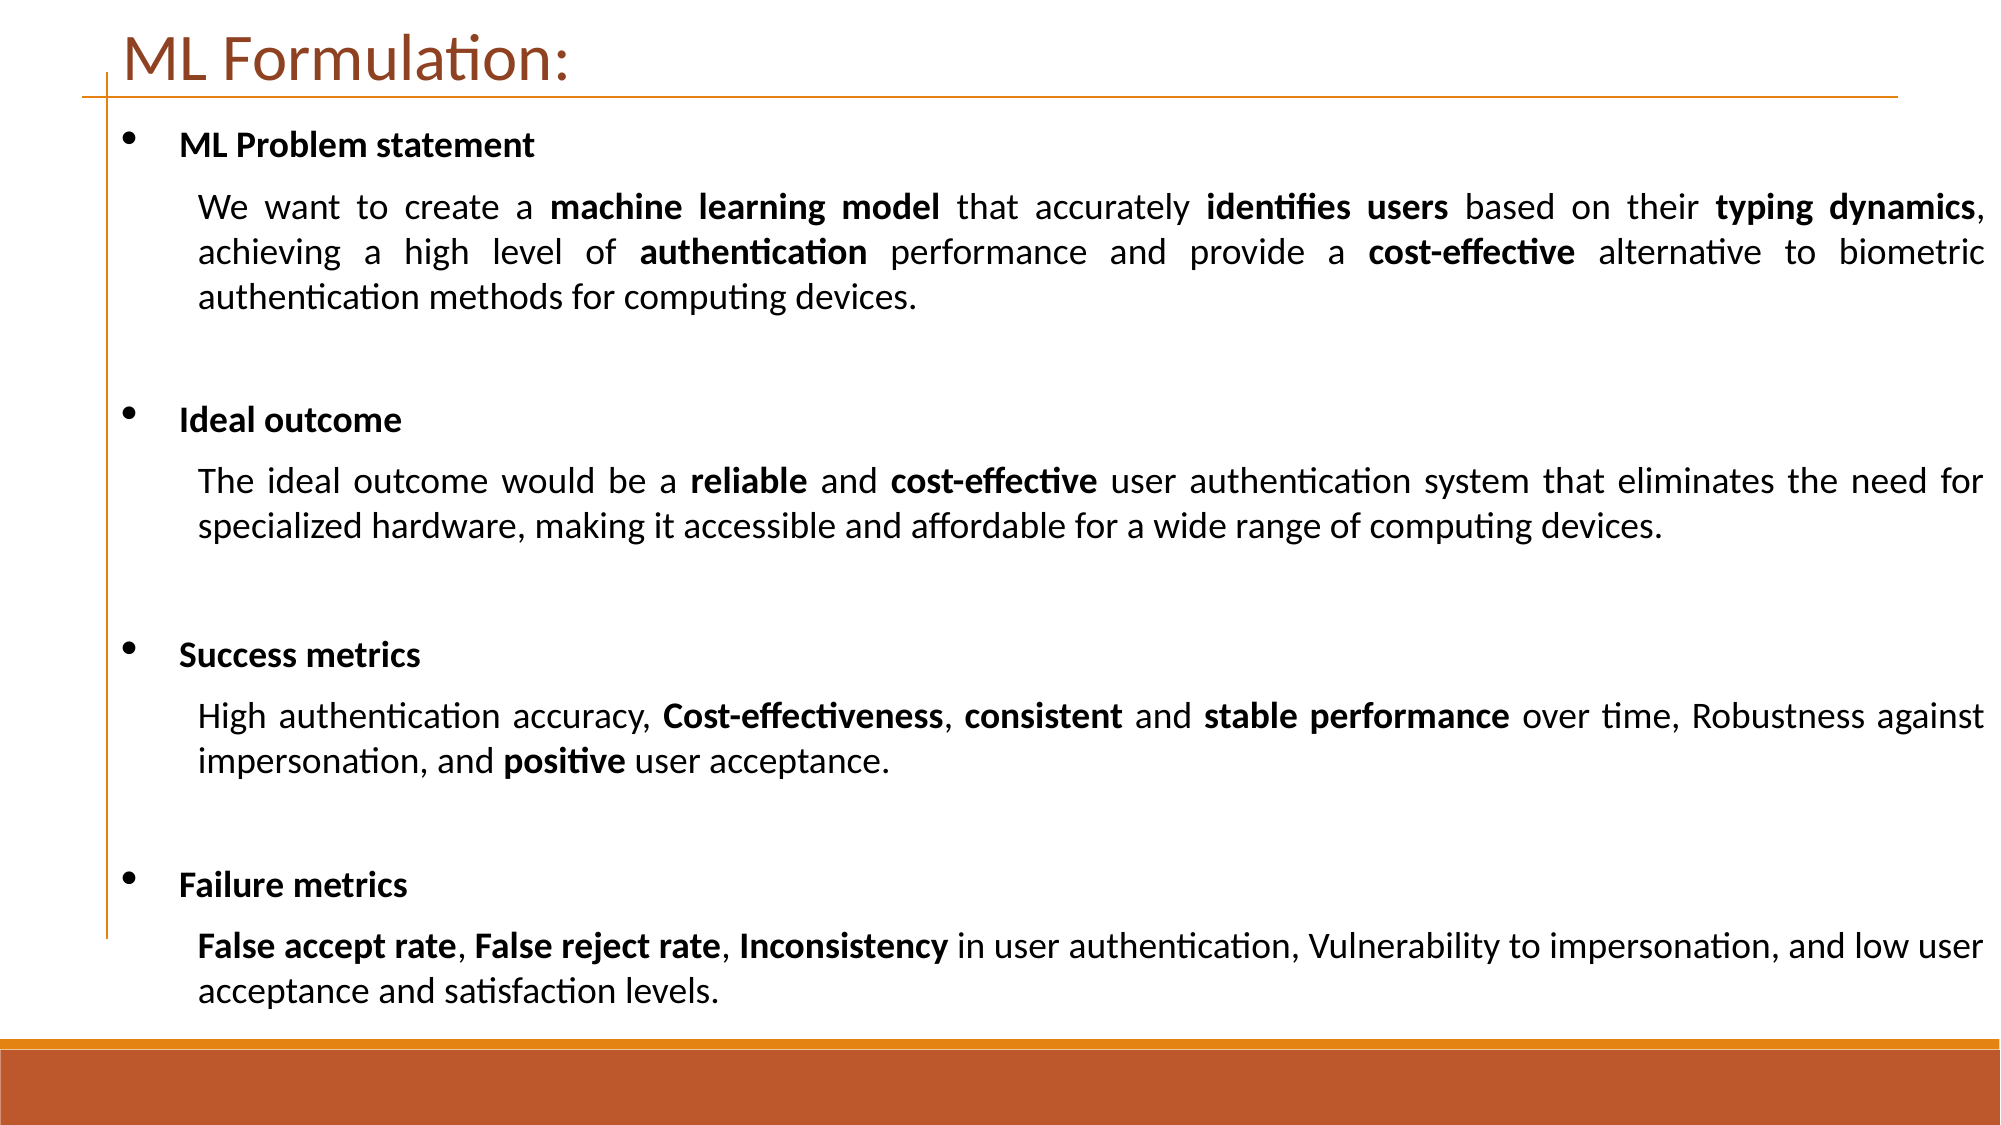

ML Formulation:
ML Problem statement
We want to create a machine learning model that accurately identifies users based on their typing dynamics, achieving a high level of authentication performance and provide a cost-effective alternative to biometric authentication methods for computing devices.

Ideal outcome
The ideal outcome would be a reliable and cost-effective user authentication system that eliminates the need for specialized hardware, making it accessible and affordable for a wide range of computing devices.

Success metrics
High authentication accuracy, Cost-effectiveness, consistent and stable performance over time, Robustness against impersonation, and positive user acceptance.

Failure metrics
False accept rate, False reject rate, Inconsistency in user authentication, Vulnerability to impersonation, and low user acceptance and satisfaction levels.